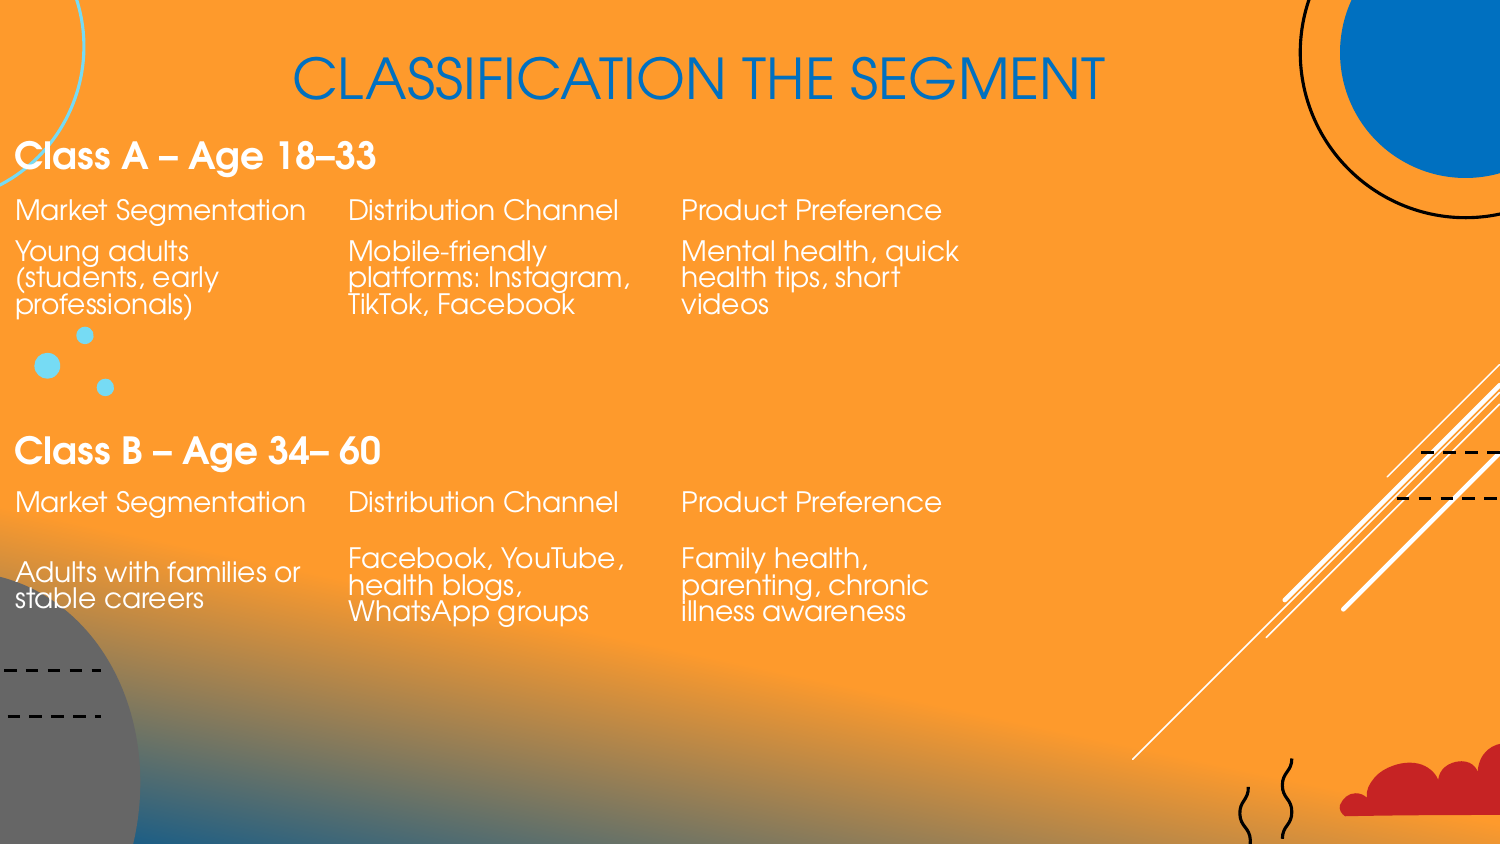

# Classification the segment
Class A – Age 18–33
| Market Segmentation | Distribution Channel | Product Preference |
| --- | --- | --- |
| Young adults (students, early professionals) | Mobile-friendly platforms: Instagram, TikTok, Facebook | Mental health, quick health tips, short videos |
Class B – Age 34– 60
| Market Segmentation | Distribution Channel | Product Preference |
| --- | --- | --- |
| Adults with families or stable careers | Facebook, YouTube, health blogs, WhatsApp groups | Family health, parenting, chronic illness awareness |